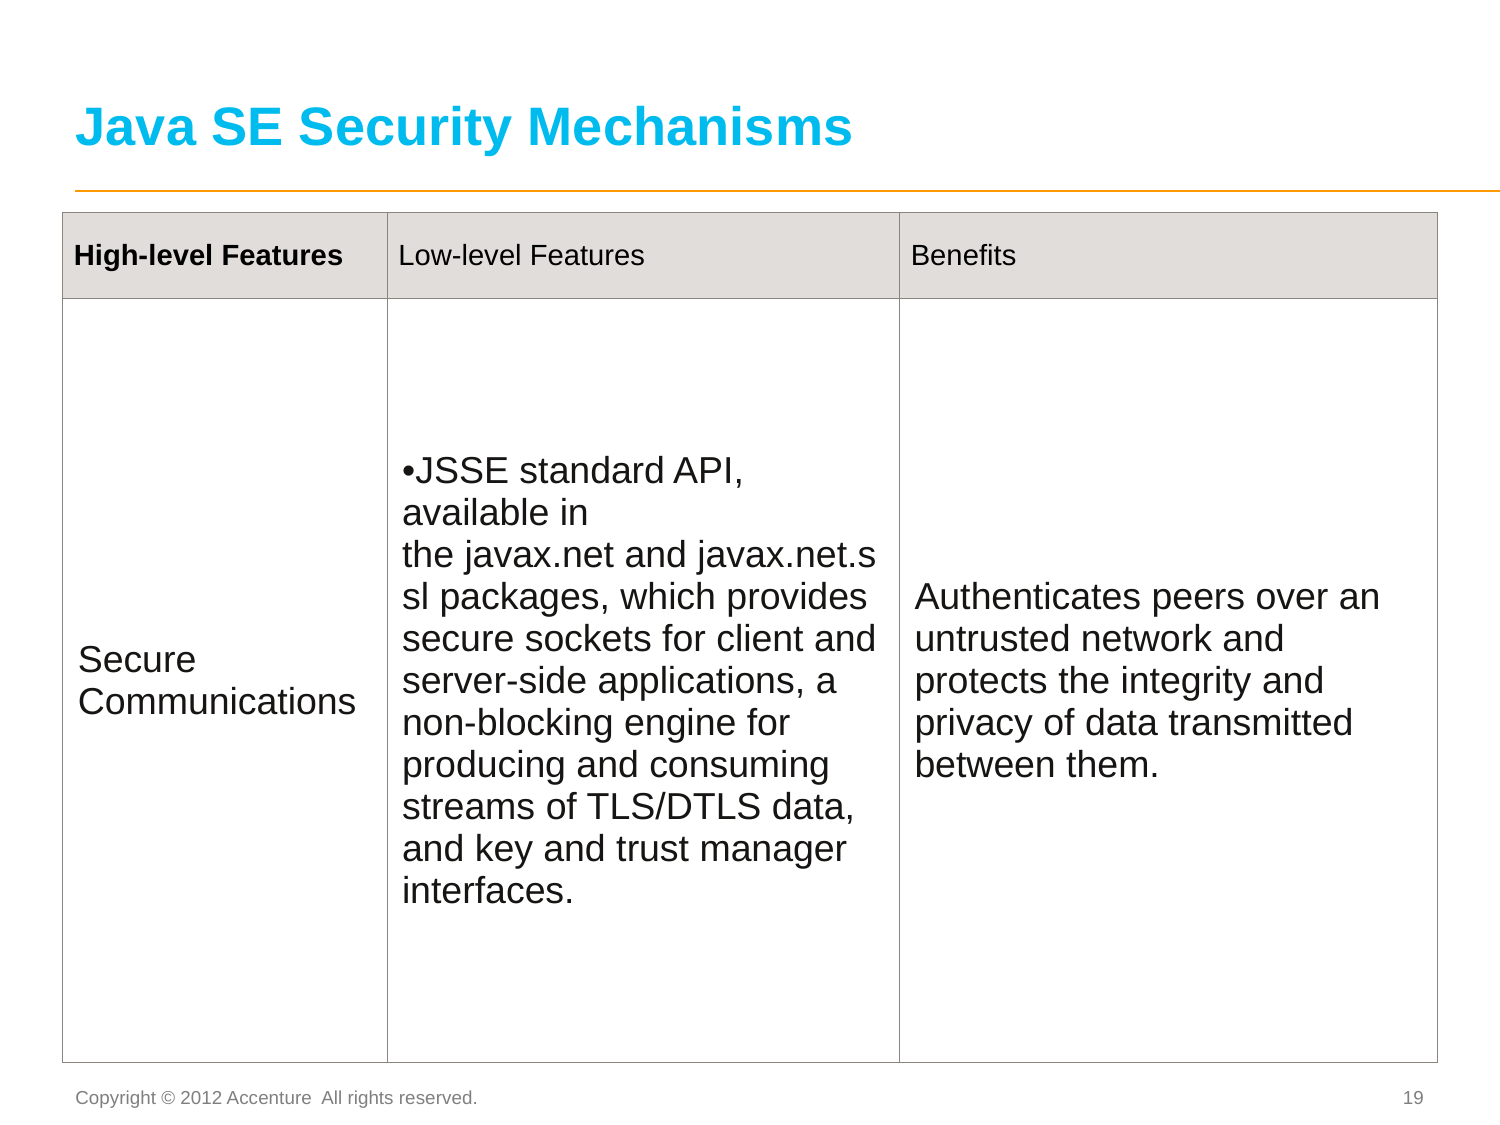

# Java SE Security Mechanisms
| High-level Features | Low-level Features | Benefits |
| --- | --- | --- |
| Secure Communications | JSSE standard API, available in the javax.net and javax.net.ssl packages, which provides secure sockets for client and server-side applications, a non-blocking engine for producing and consuming streams of TLS/DTLS data, and key and trust manager interfaces. | Authenticates peers over an untrusted network and protects the integrity and privacy of data transmitted between them. |